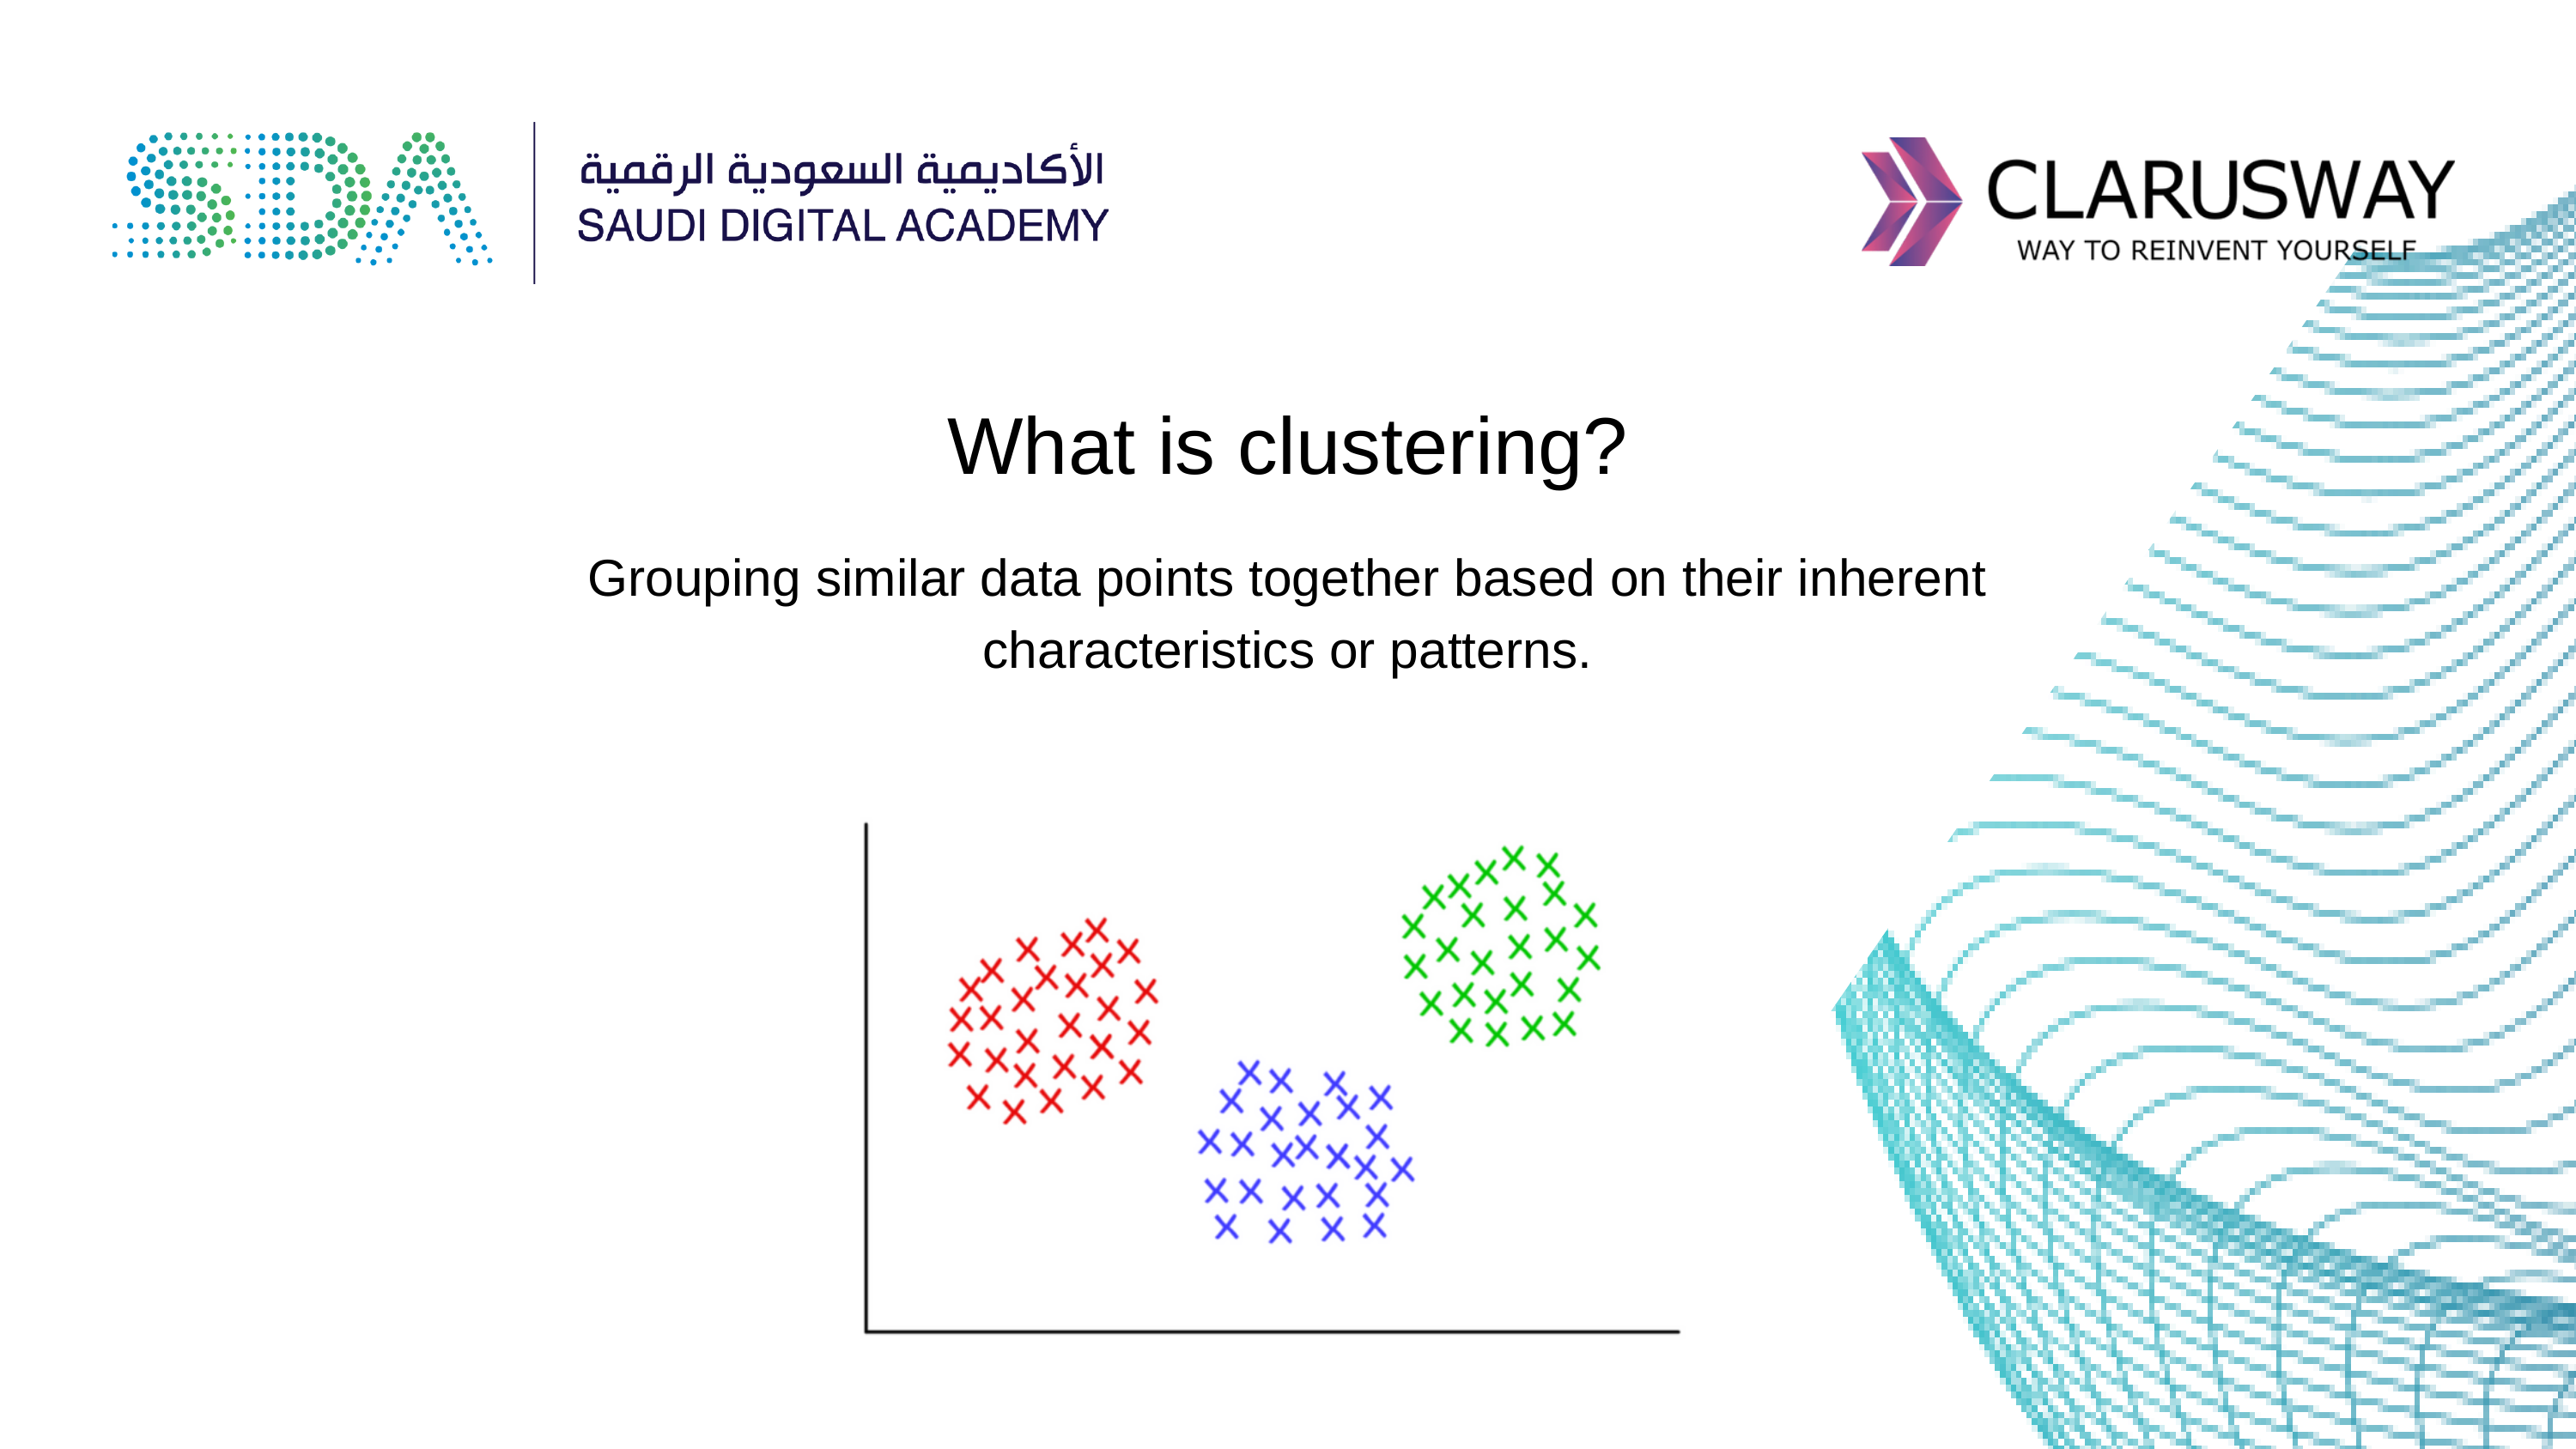

What is clustering?
Grouping similar data points together based on their inherent characteristics or patterns.